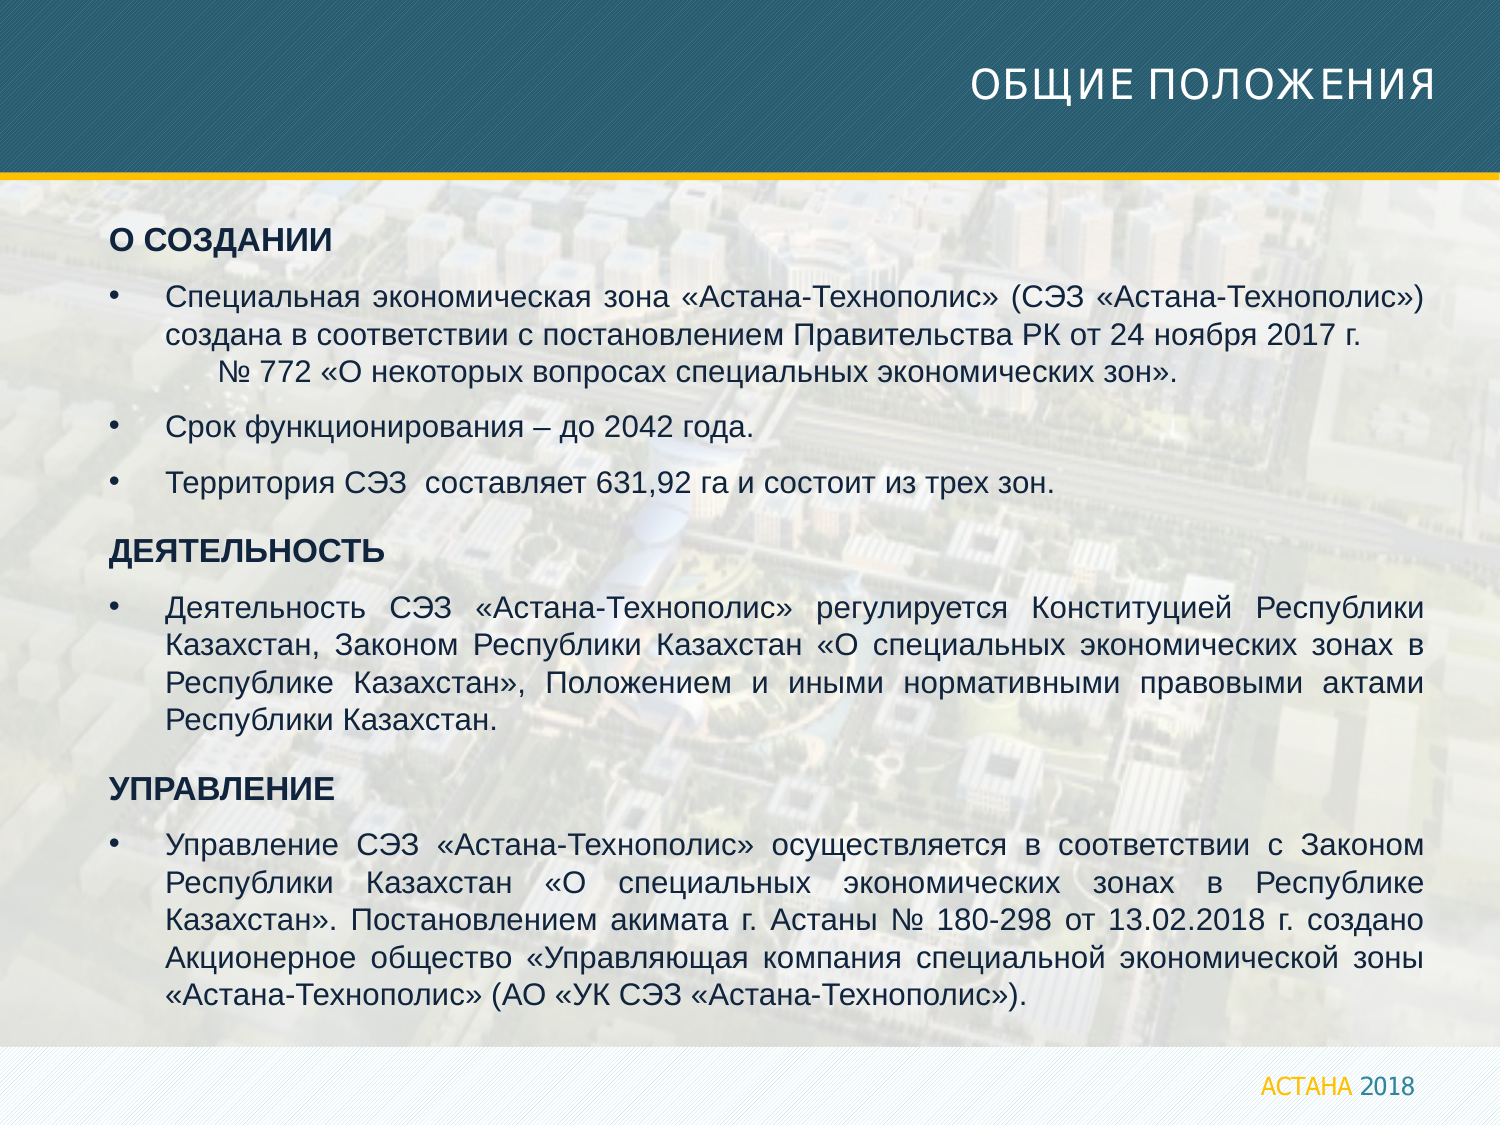

# ОБЩИЕ ПОЛОЖЕНИЯ

О СОЗДАНИИ

Специальная экономическая зона «Астана-Технополис» (СЭЗ «Астана-Технополис») создана в соответствии с постановлением Правительства РК от 24 ноября 2017 г.              № 772 «О некоторых вопросах специальных экономических зон».

Срок функционирования – до 2042 года.

Территория СЭЗ  составляет 631,92 га и состоит из трех зон.

ДЕЯТЕЛЬНОСТЬ

Деятельность СЭЗ «Астана-Технополис» регулируется Конституцией Республики Казахстан, Законом Республики Казахстан «О специальных экономических зонах в Республике Казахстан», Положением и иными нормативными правовыми актами Республики Казахстан.

УПРАВЛЕНИЕ

Управление СЭЗ «Астана-Технополис» осуществляется в соответствии с Законом Республики Казахстан «О специальных экономических зонах в Республике Казахстан». Постановлением акимата г. Астаны № 180-298 от 13.02.2018 г. создано Акционерное общество «Управляющая компания специальной экономической зоны «Астана-Технополис» (АО «УК СЭЗ «Астана-Технополис»).

АСТАНА 2018